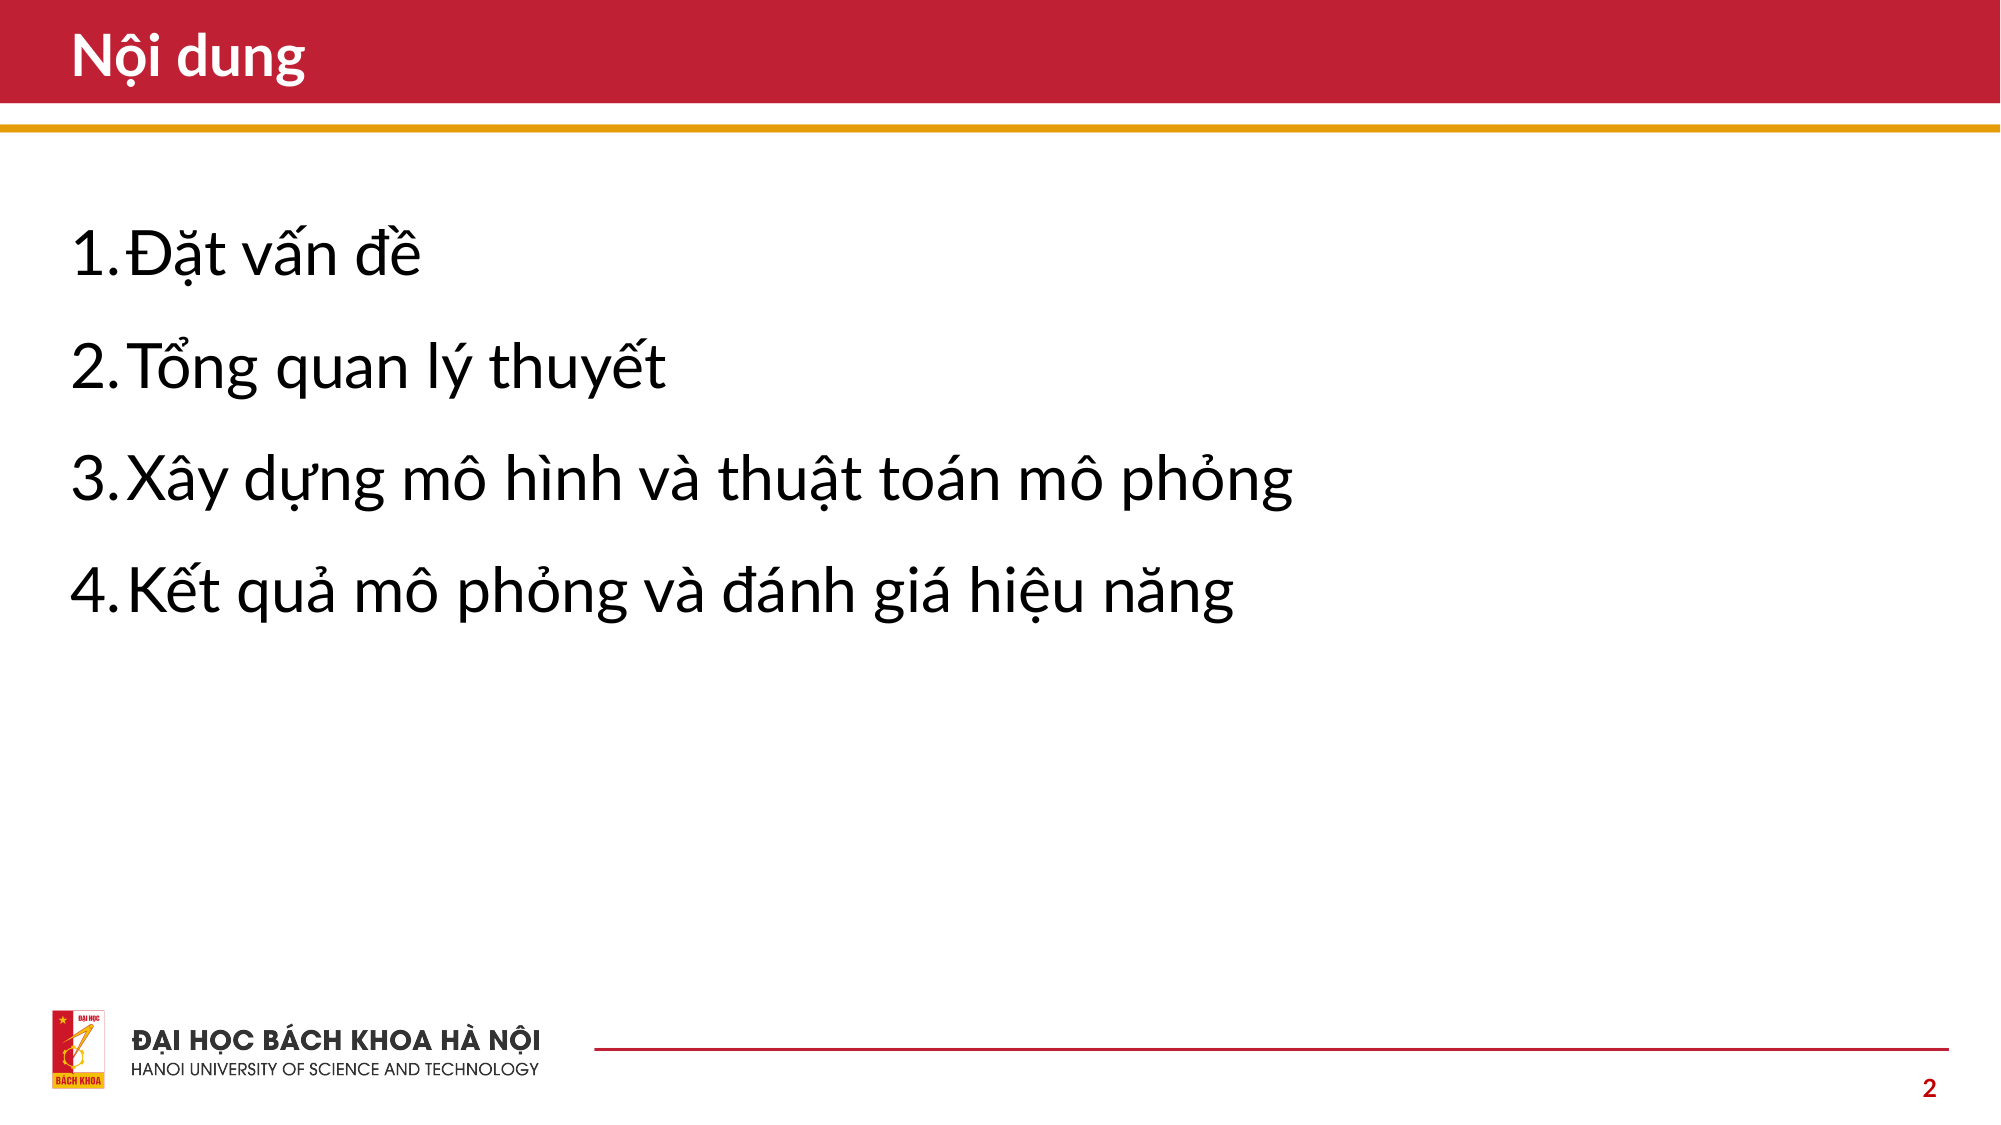

# Nội dung
Đặt vấn đề
Tổng quan lý thuyết
Xây dựng mô hình và thuật toán mô phỏng
Kết quả mô phỏng và đánh giá hiệu năng
2